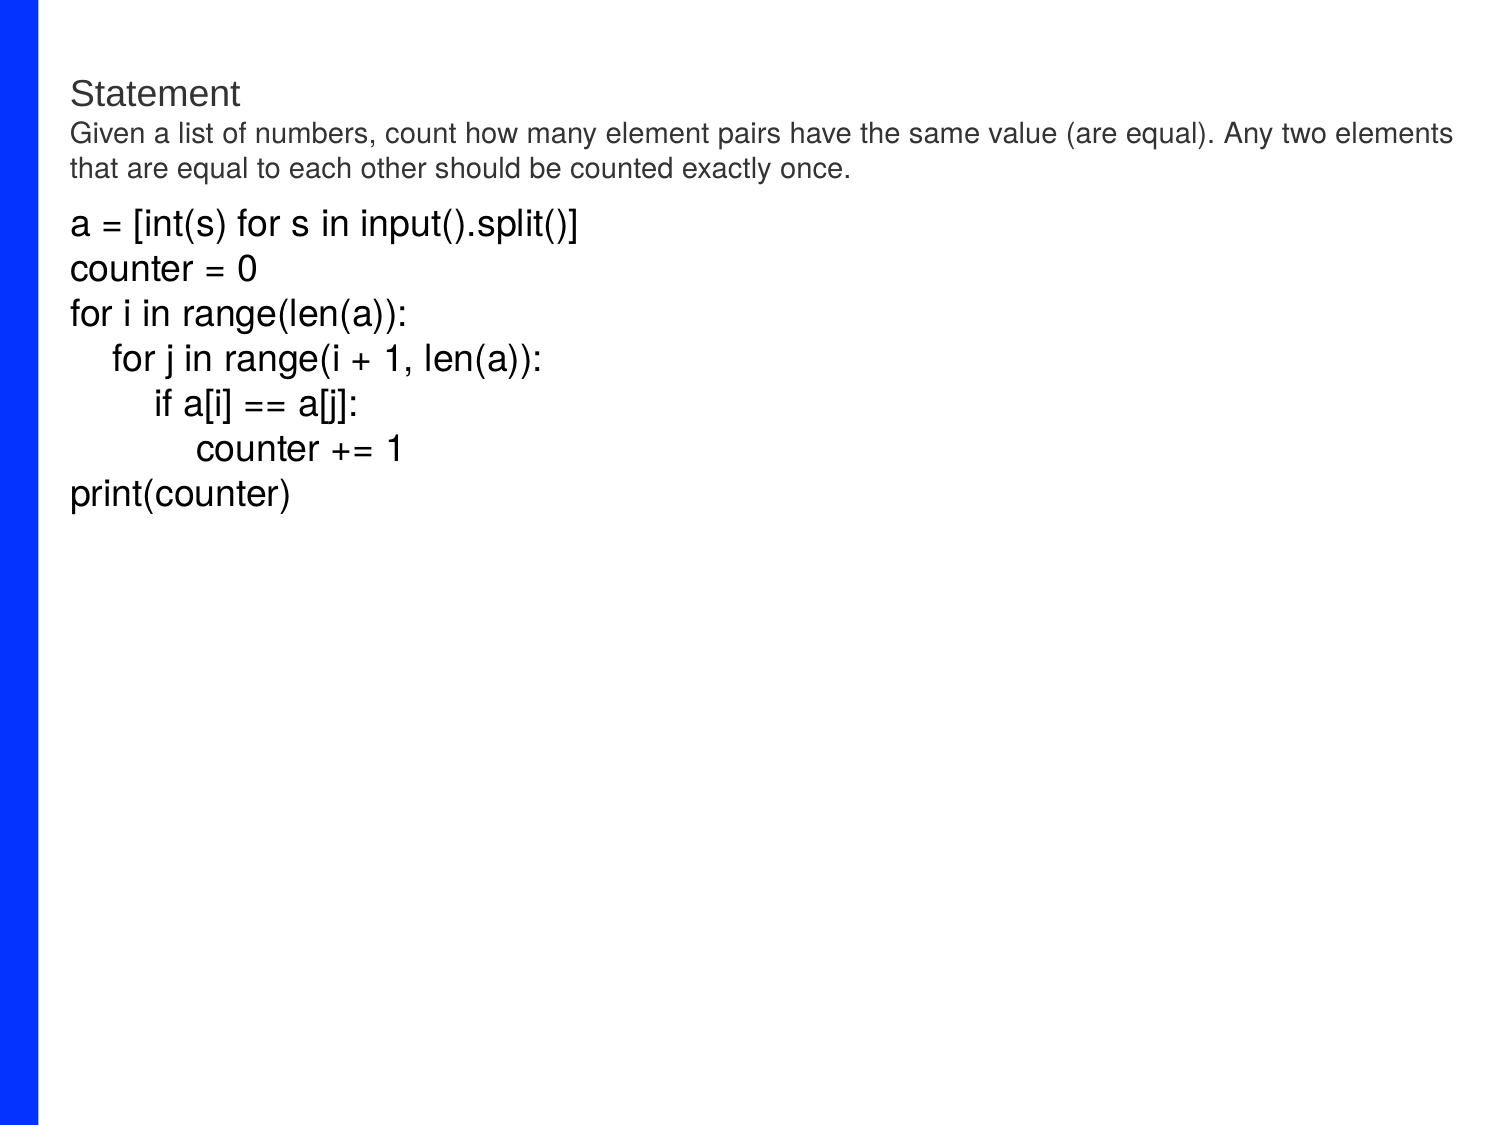

Statement
Given a list of numbers, count how many element pairs have the same value (are equal). Any two elements that are equal to each other should be counted exactly once.
a = [int(s) for s in input().split()]
counter = 0
for i in range(len(a)):
    for j in range(i + 1, len(a)):
        if a[i] == a[j]:
            counter += 1
print(counter)